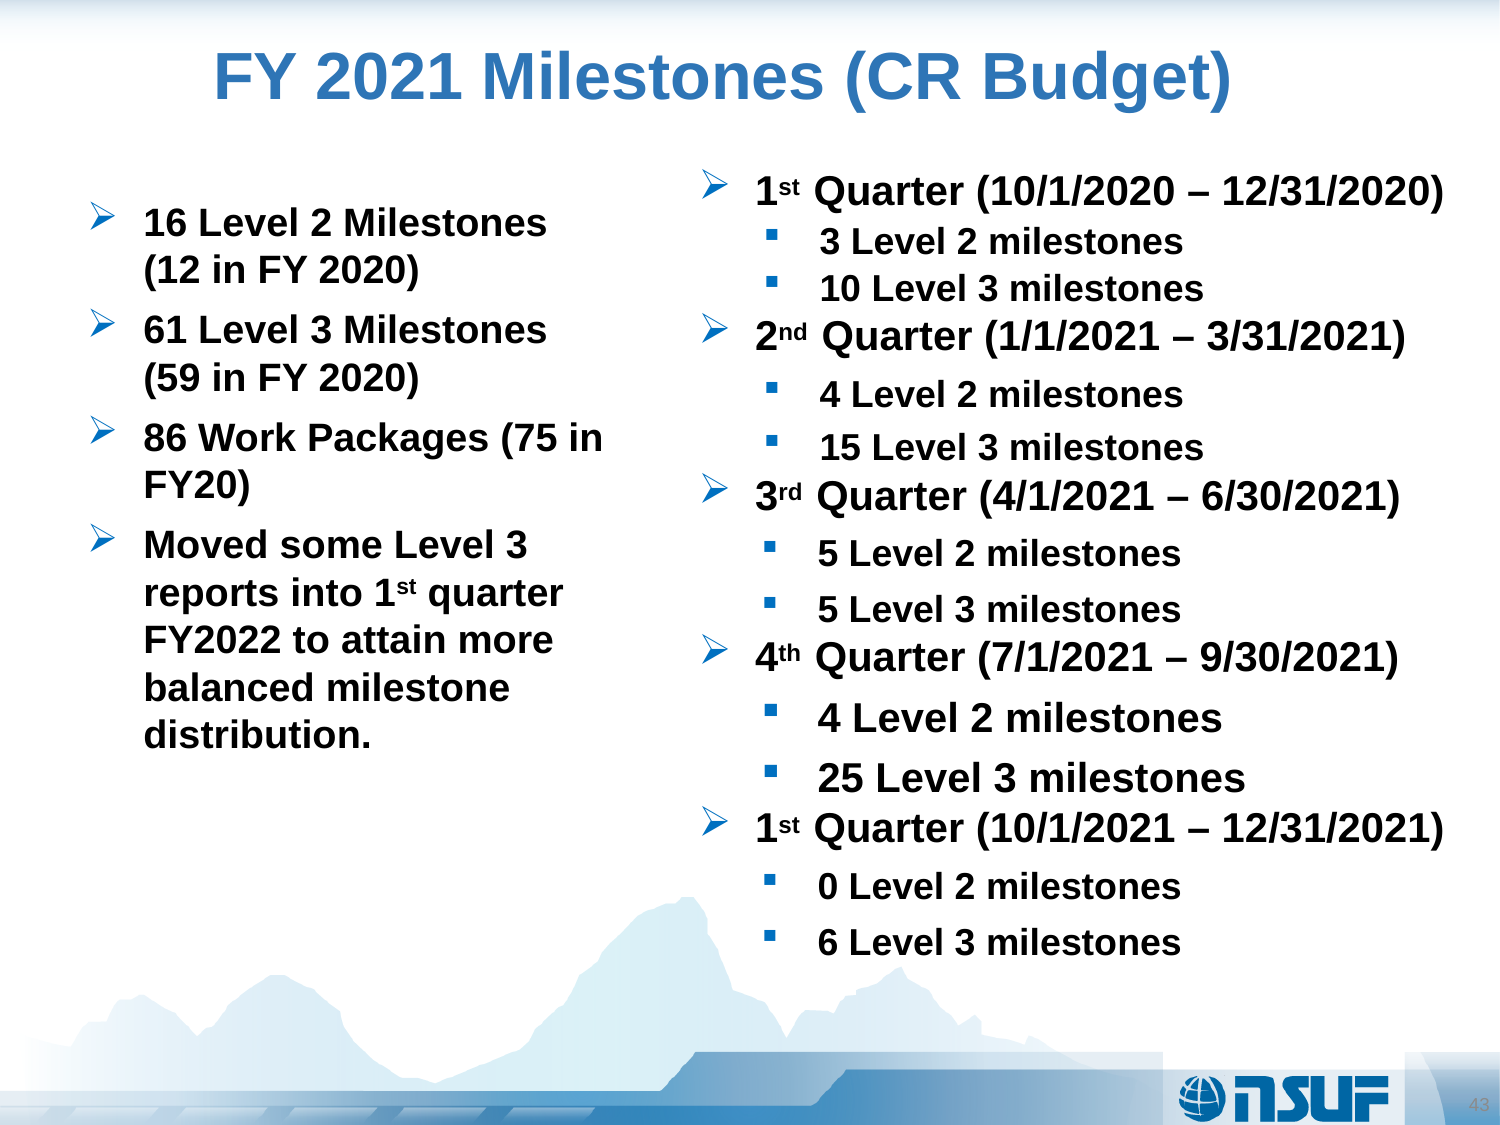

# FY 2021 Milestones (CR Budget)
1st  Quarter (10/1/2020 – 12/31/2020)
3 Level 2 milestones
10 Level 3 milestones
2nd  Quarter (1/1/2021 – 3/31/2021)
4 Level 2 milestones
15 Level 3 milestones
3rd  Quarter (4/1/2021 – 6/30/2021)
5 Level 2 milestones
5 Level 3 milestones
4th  Quarter (7/1/2021 – 9/30/2021)
4 Level 2 milestones
25 Level 3 milestones
1st  Quarter (10/1/2021 – 12/31/2021)
0 Level 2 milestones
6 Level 3 milestones
16 Level 2 Milestones (12 in FY 2020)
61 Level 3 Milestones (59 in FY 2020)
86 Work Packages (75 in FY20)
Moved some Level 3 reports into 1st quarter FY2022 to attain more balanced milestone distribution.

43